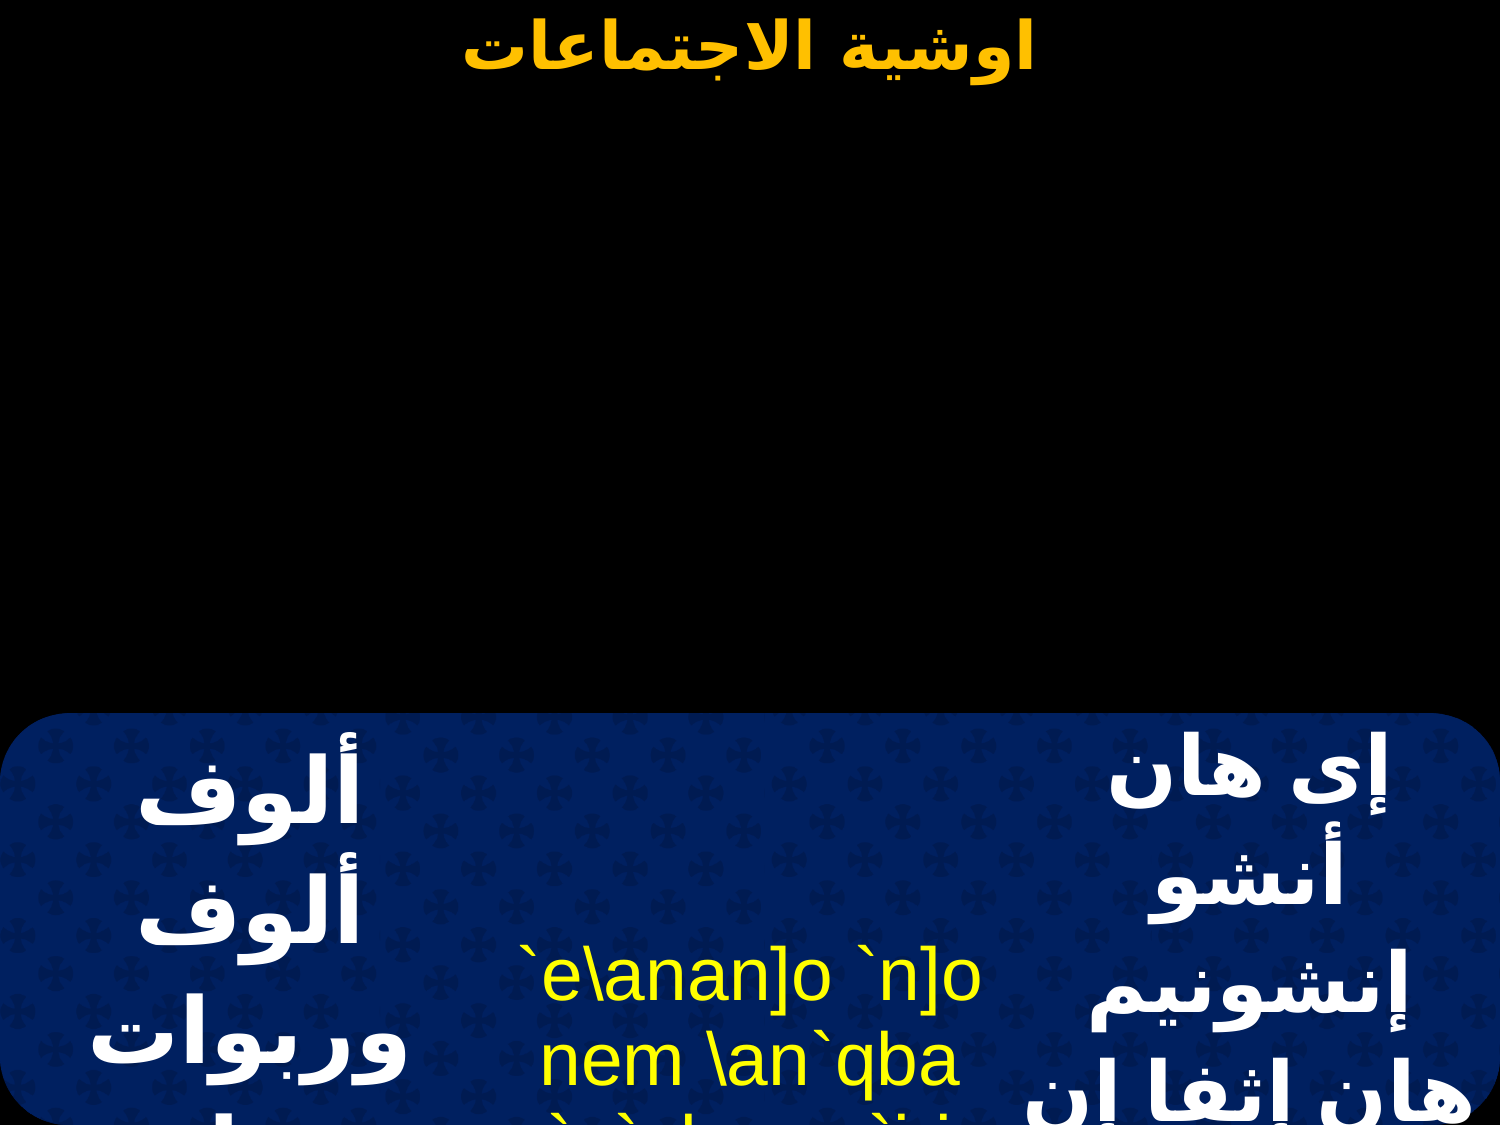

| ألوف ألوف وربوات ربوات يصنعون إرادتك | `e\anan]o `n]o nem \an`qba `n`qba eu`iri `mpekouw] | إى هان أنشو إنشونيم هان إثفا إن إثفا إف إيرى إم بيك أؤوش |
| --- | --- | --- |